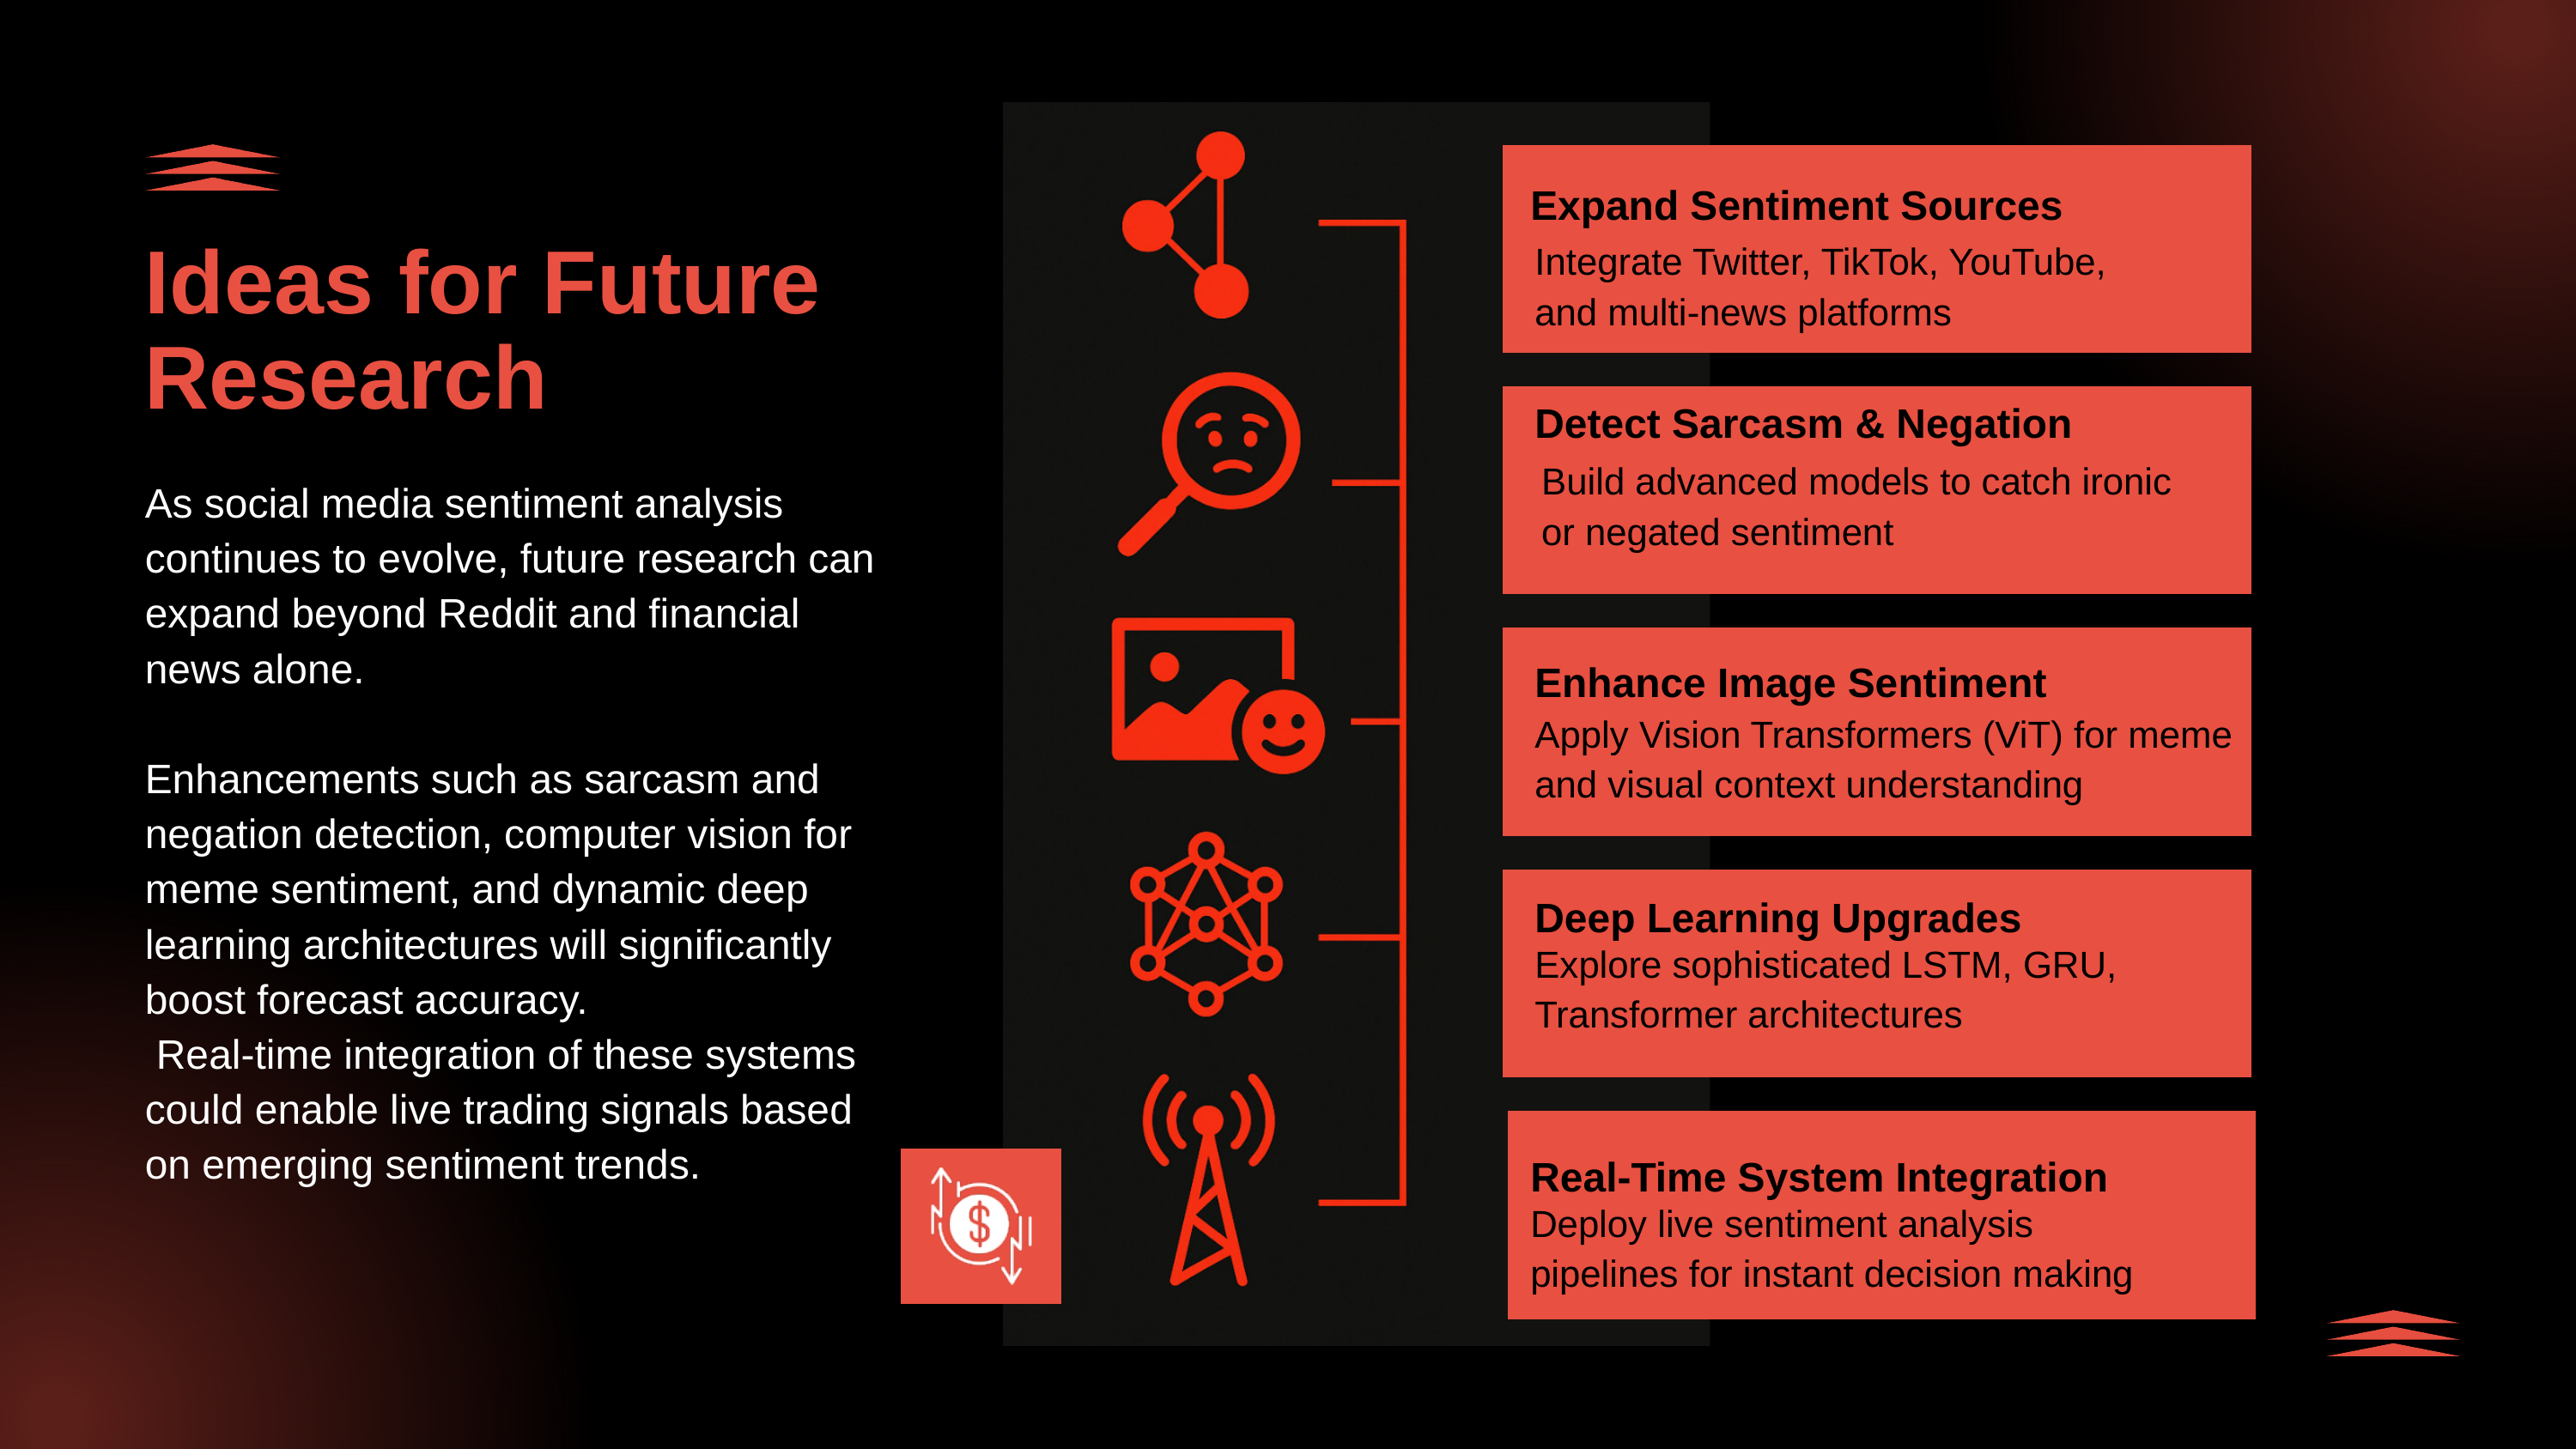

Expand Sentiment Sources
Integrate Twitter, TikTok, YouTube, and multi-news platforms
Ideas for Future Research

Detect Sarcasm & Negation
Build advanced models to catch ironic or negated sentiment
As social media sentiment analysis continues to evolve, future research can expand beyond Reddit and financial news alone.

Enhancements such as sarcasm and negation detection, computer vision for meme sentiment, and dynamic deep learning architectures will significantly boost forecast accuracy.
 Real-time integration of these systems could enable live trading signals based on emerging sentiment trends.

Enhance Image Sentiment
Apply Vision Transformers (ViT) for meme and visual context understanding

Deep Learning Upgrades
Explore sophisticated LSTM, GRU, Transformer architectures

Real-Time System Integration

Deploy live sentiment analysis pipelines for instant decision making